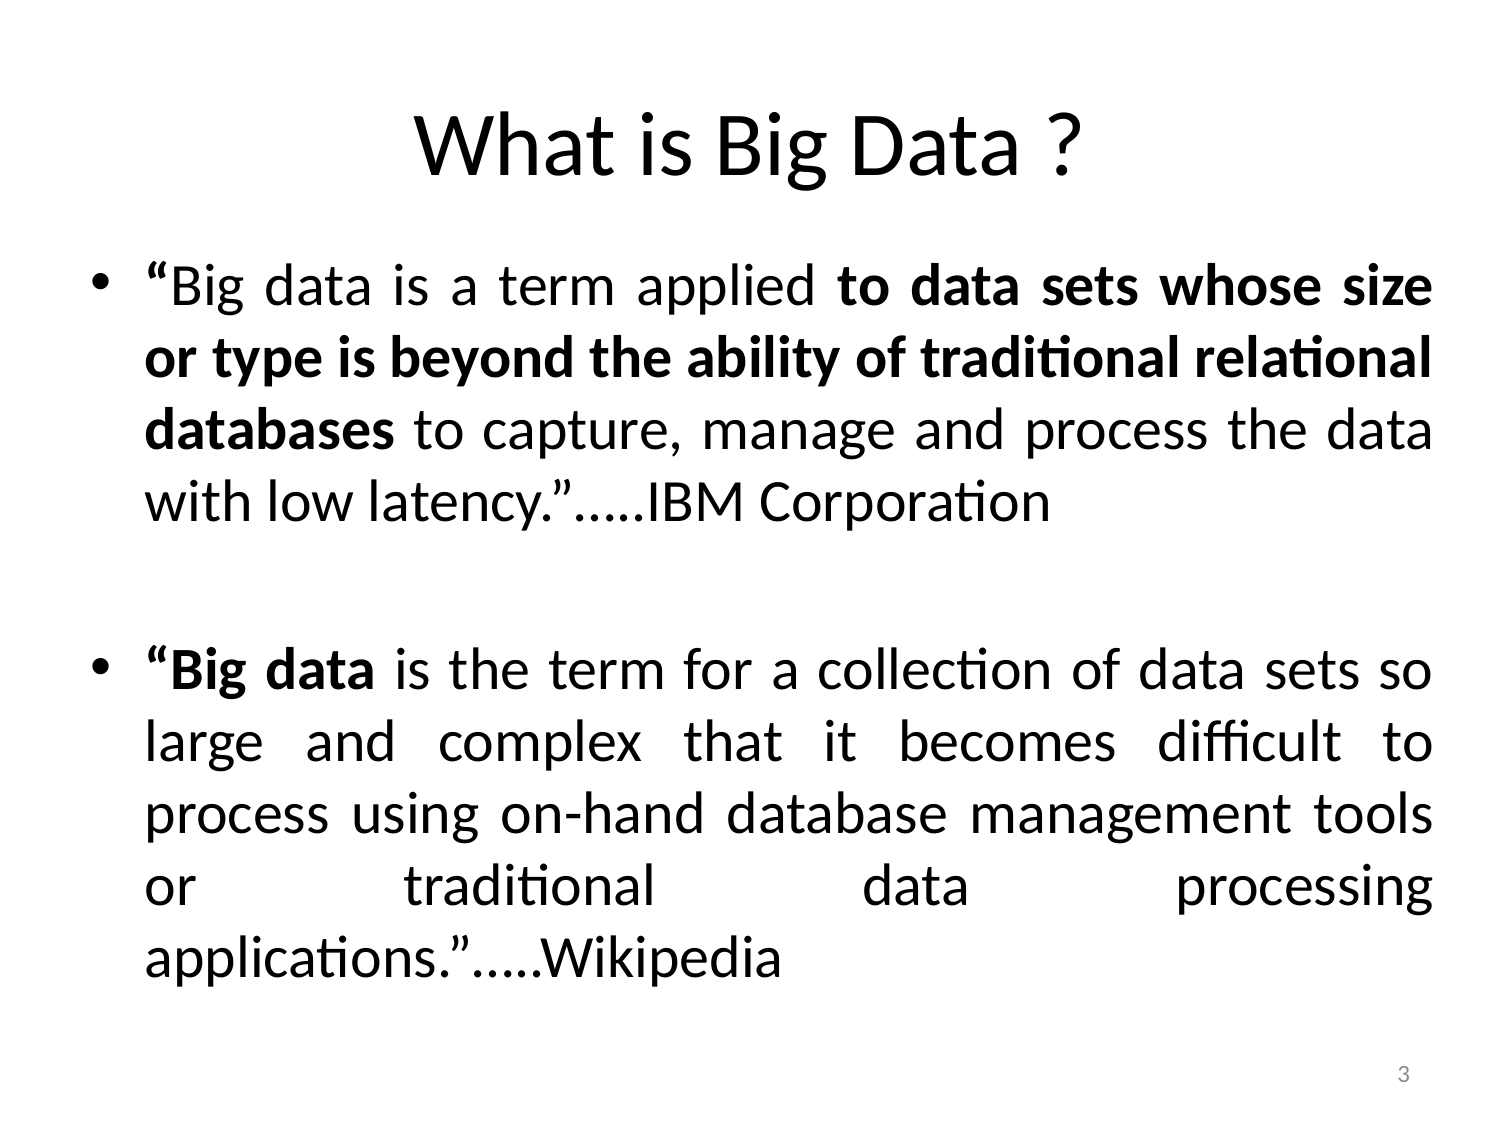

# What is Big Data ?
“Big data is a term applied to data sets whose size or type is beyond the ability of traditional relational databases to capture, manage and process the data with low latency.”…..IBM Corporation

“Big data is the term for a collection of data sets so large and complex that it becomes difficult to process using on-hand database management tools or traditional data processing applications.”…..Wikipedia
3